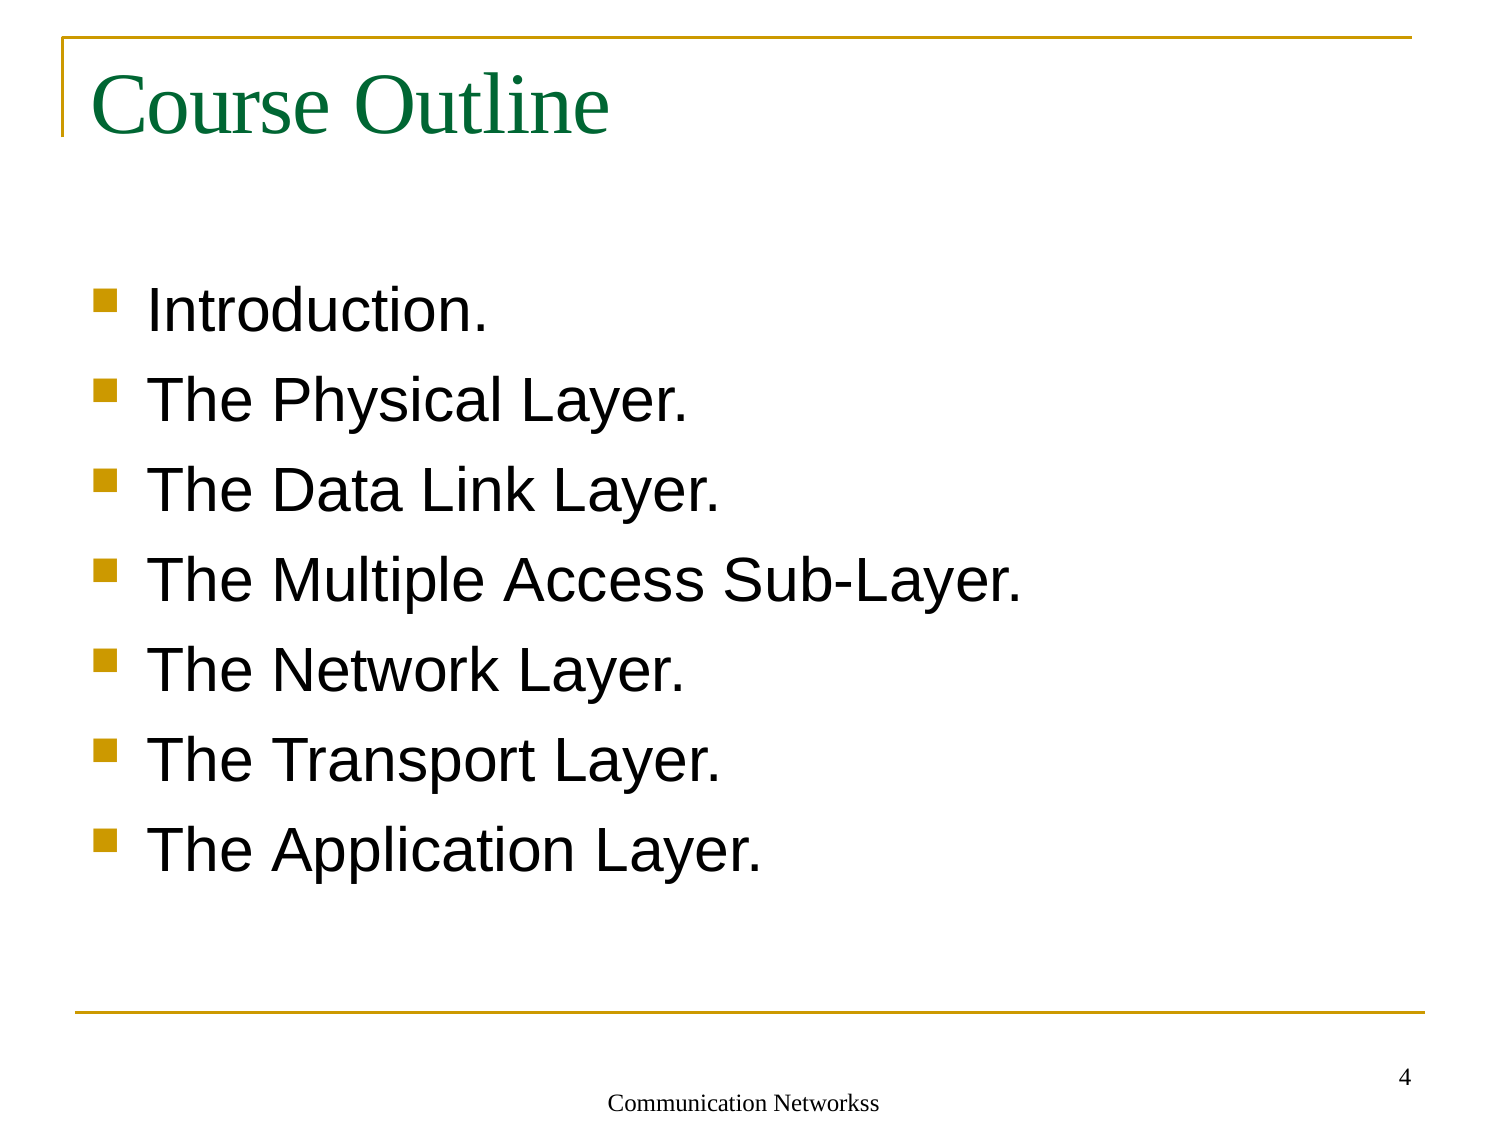

# Course Outline
Introduction.
The Physical Layer.
The Data Link Layer.
The Multiple Access Sub-Layer.
The Network Layer.
The Transport Layer.
The Application Layer.
4
Communication Networkss